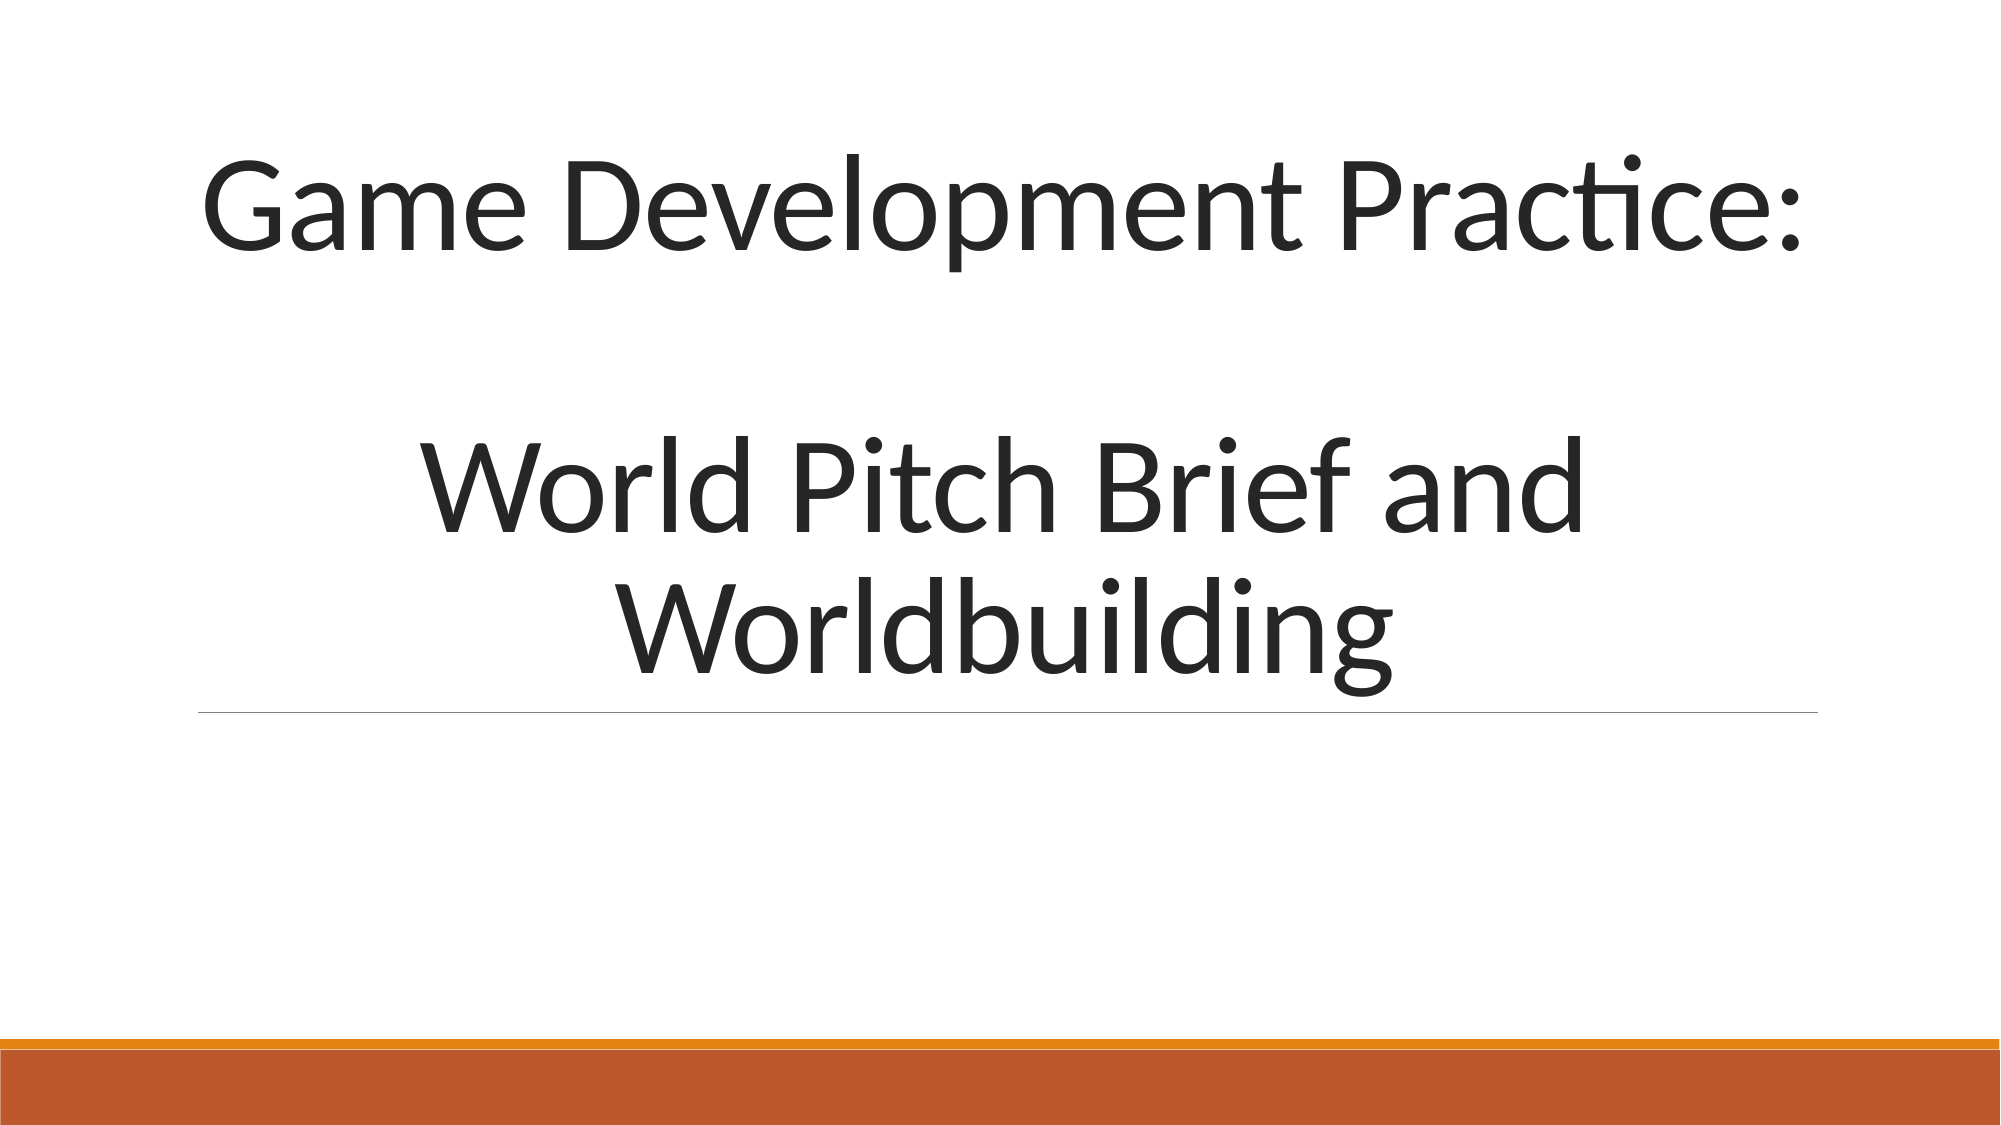

# Game Development Practice: World Pitch Brief and Worldbuilding